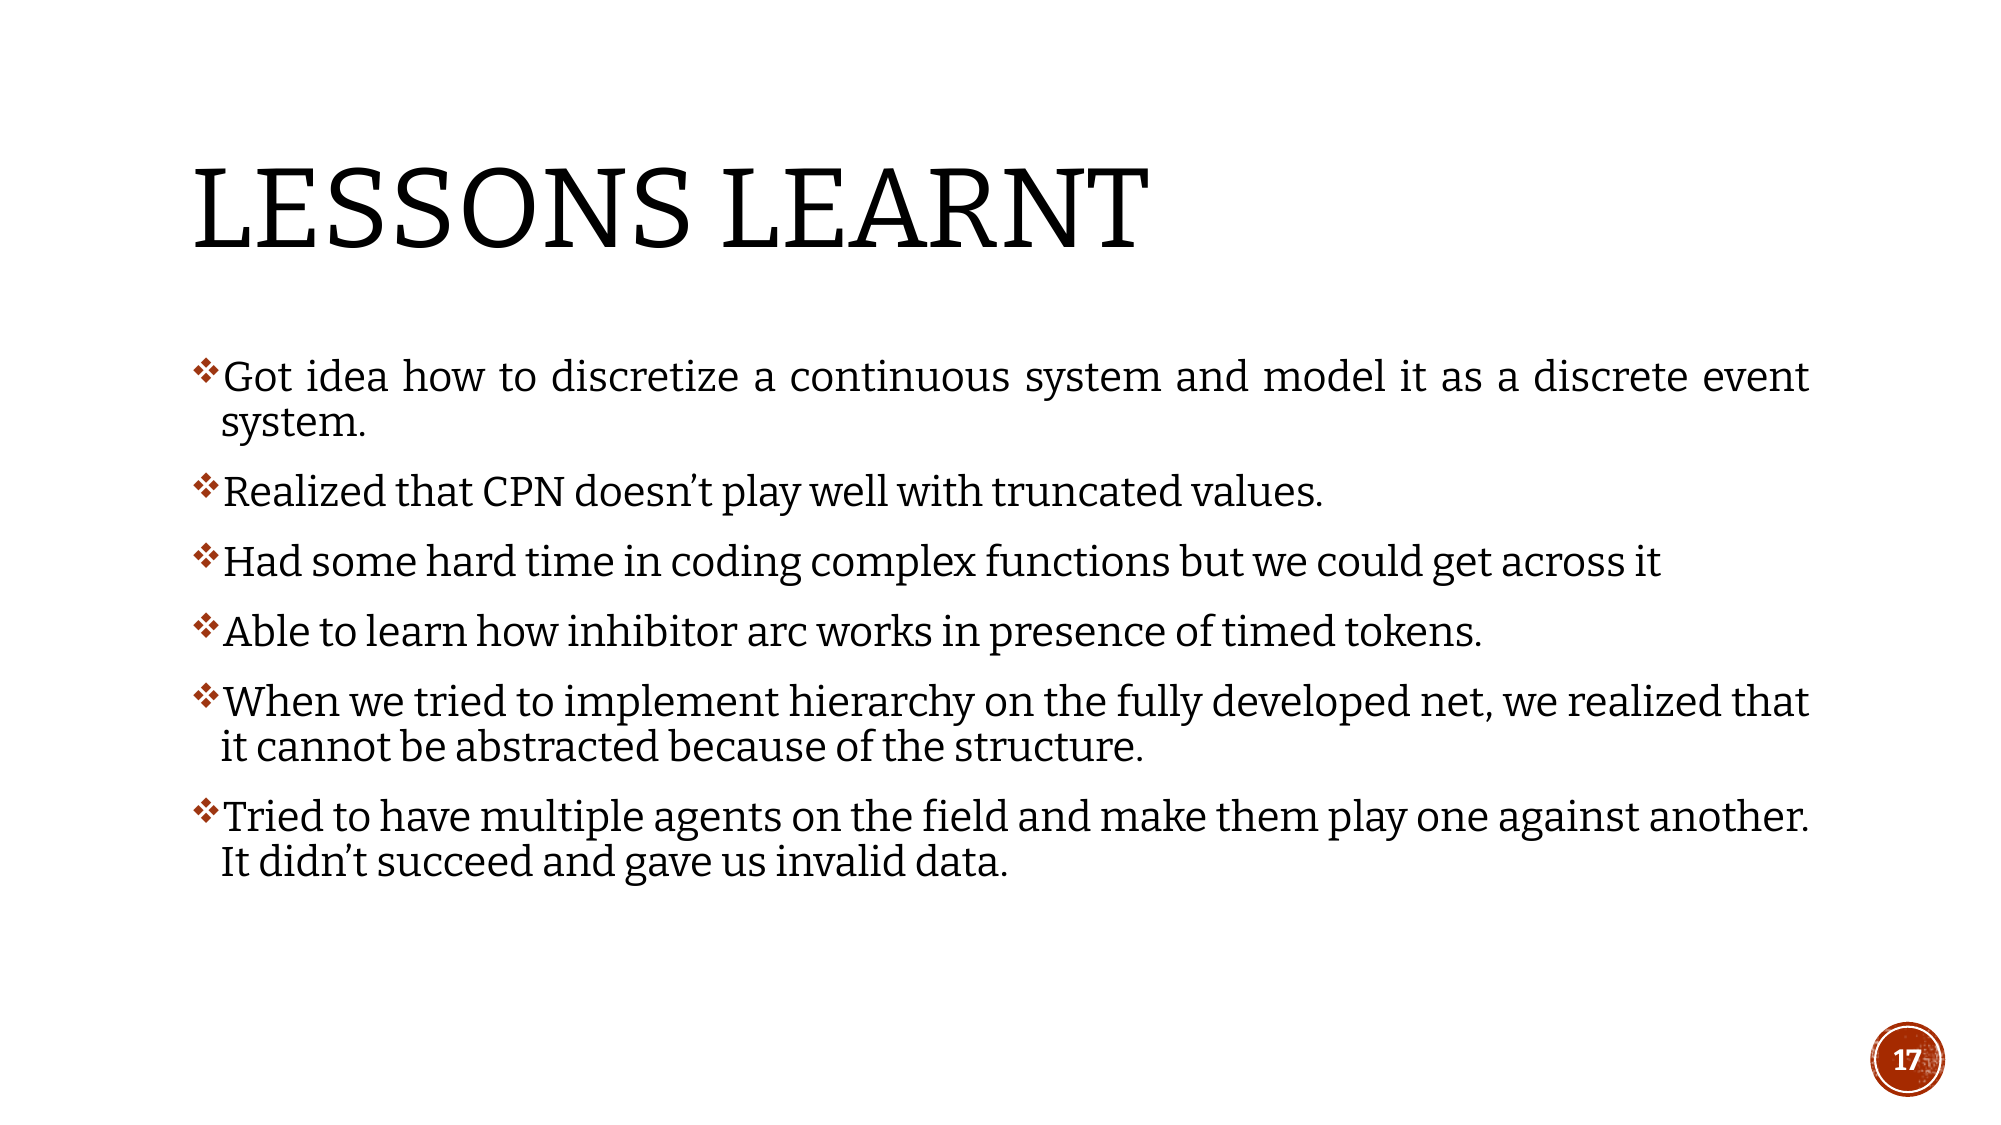

# Lessons learnt
Got idea how to discretize a continuous system and model it as a discrete event system.
Realized that CPN doesn’t play well with truncated values.
Had some hard time in coding complex functions but we could get across it
Able to learn how inhibitor arc works in presence of timed tokens.
When we tried to implement hierarchy on the fully developed net, we realized that it cannot be abstracted because of the structure.
Tried to have multiple agents on the field and make them play one against another. It didn’t succeed and gave us invalid data.
17